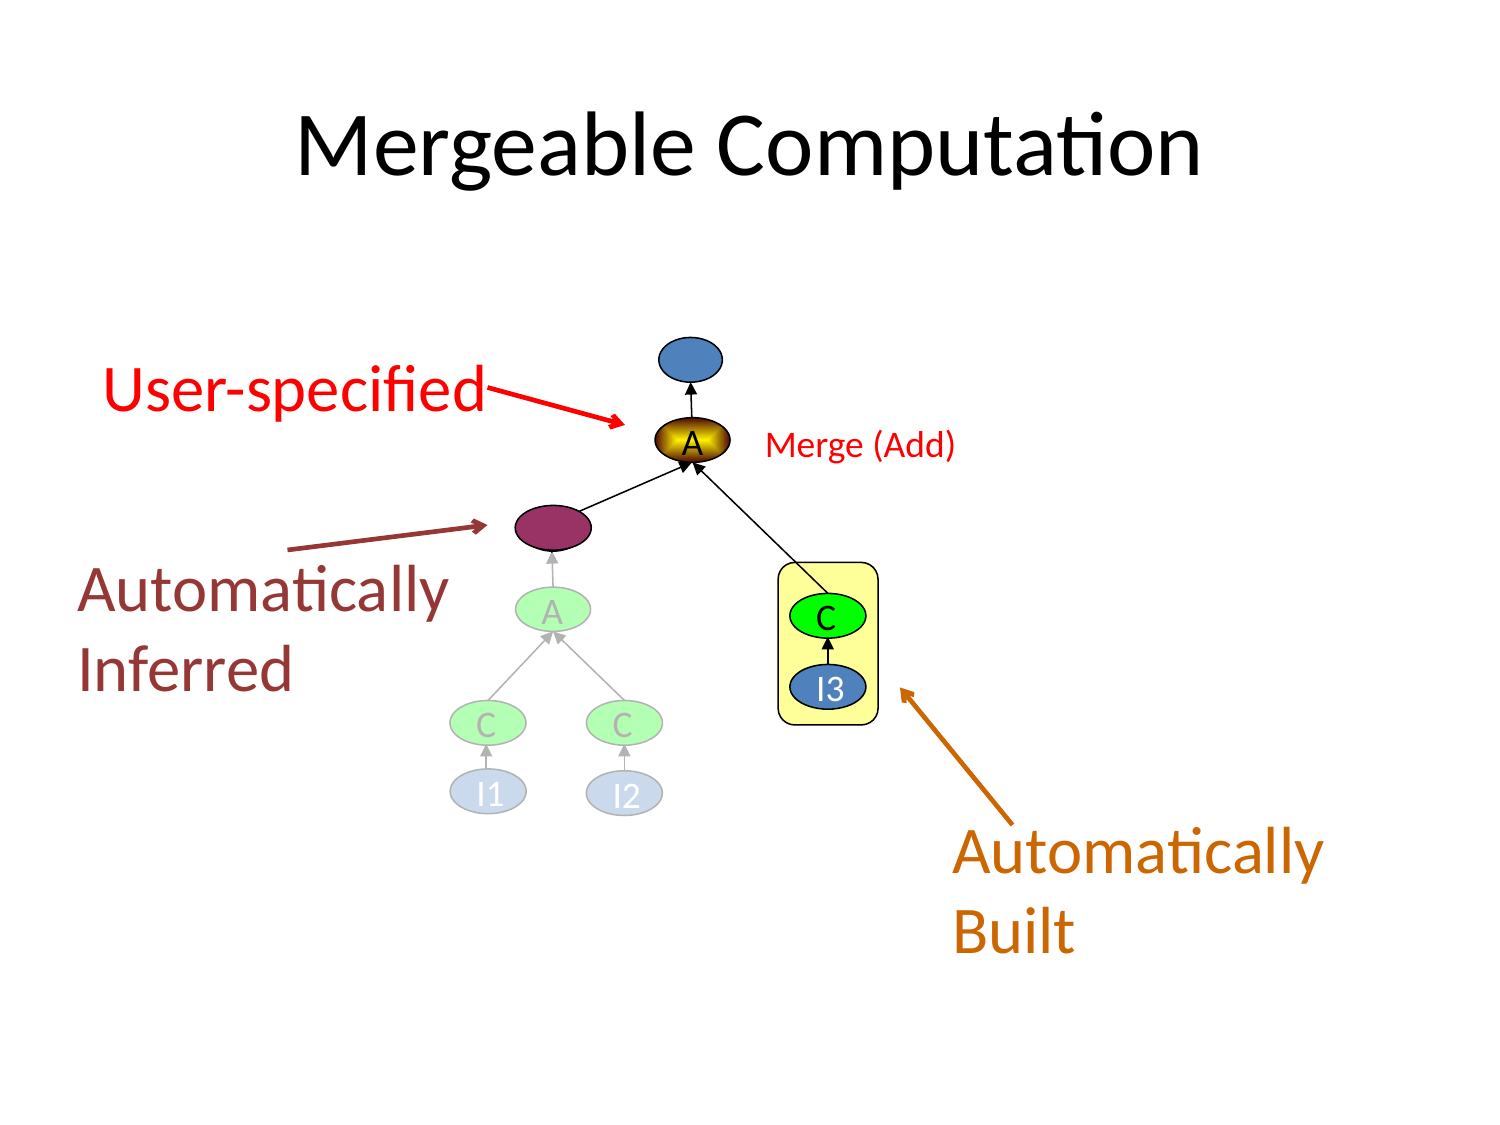

# Mergeable Computation
User-specified

Merge (Add)
A

Automatically Inferred

A
C
I3

C
C
I1
I2
Automatically Built